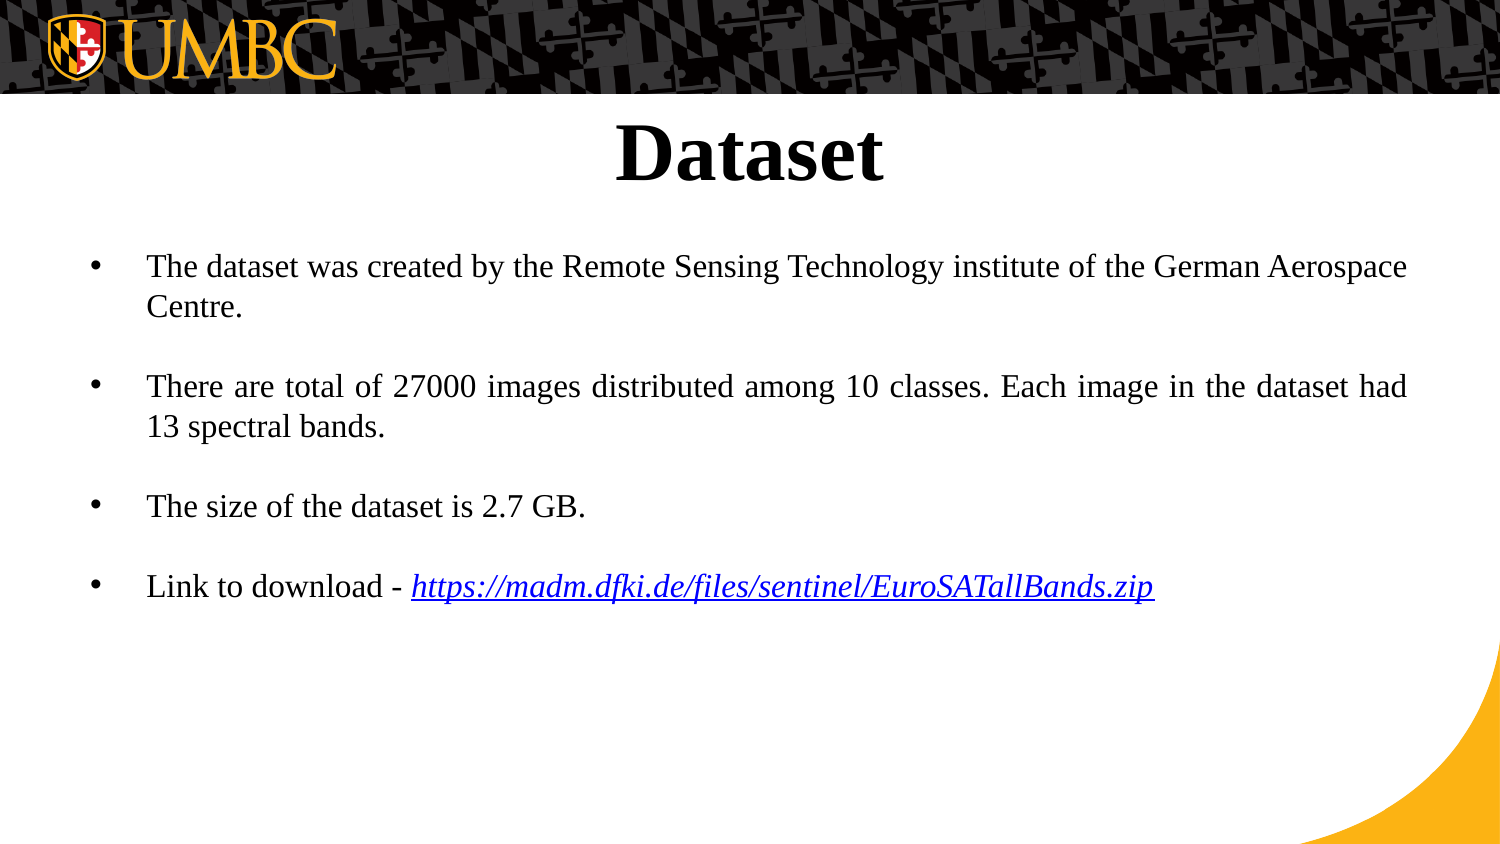

# Dataset
The dataset was created by the Remote Sensing Technology institute of the German Aerospace Centre.

There are total of 27000 images distributed among 10 classes. Each image in the dataset had 13 spectral bands.

The size of the dataset is 2.7 GB.

Link to download - https://madm.dfki.de/files/sentinel/EuroSATallBands.zip